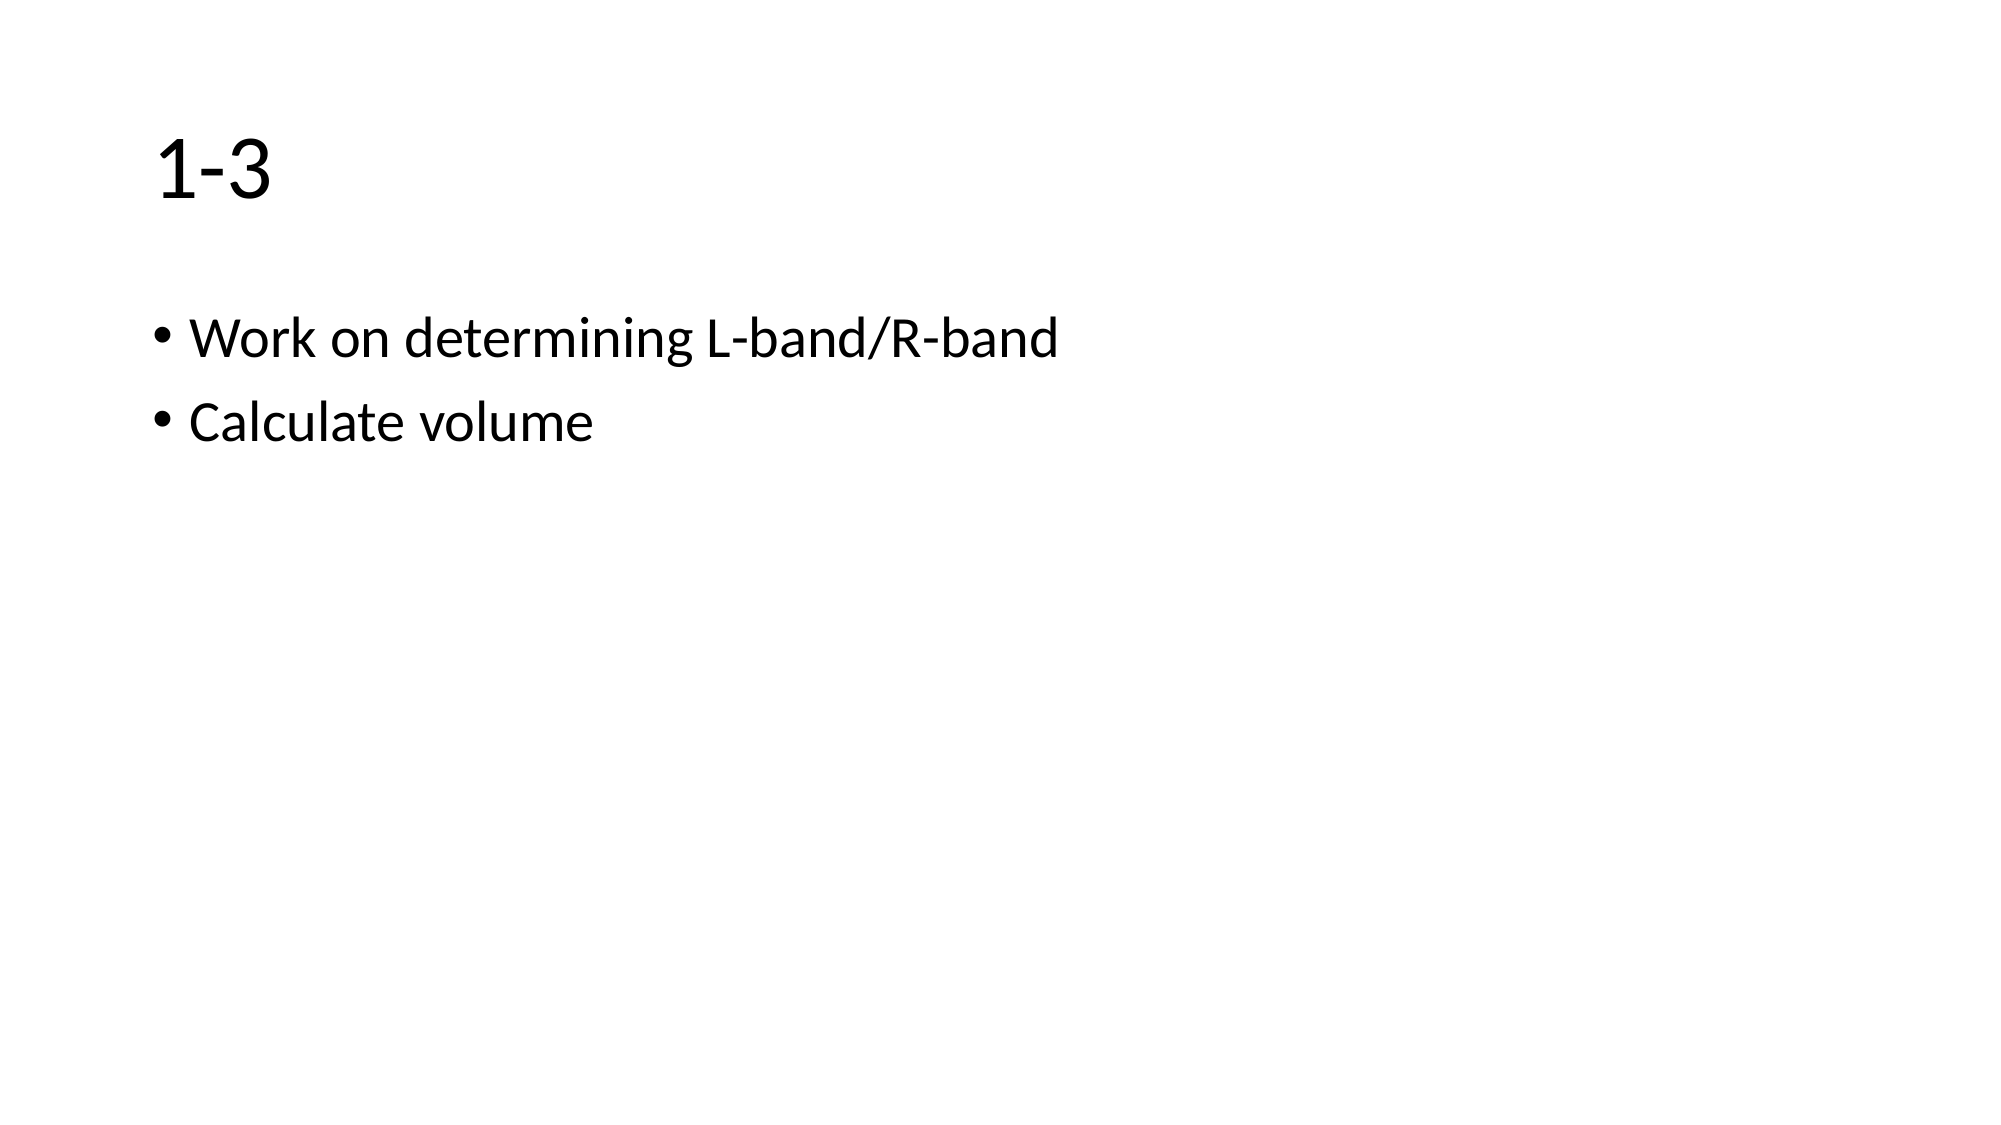

# 1-3
Work on determining L-band/R-band
Calculate volume